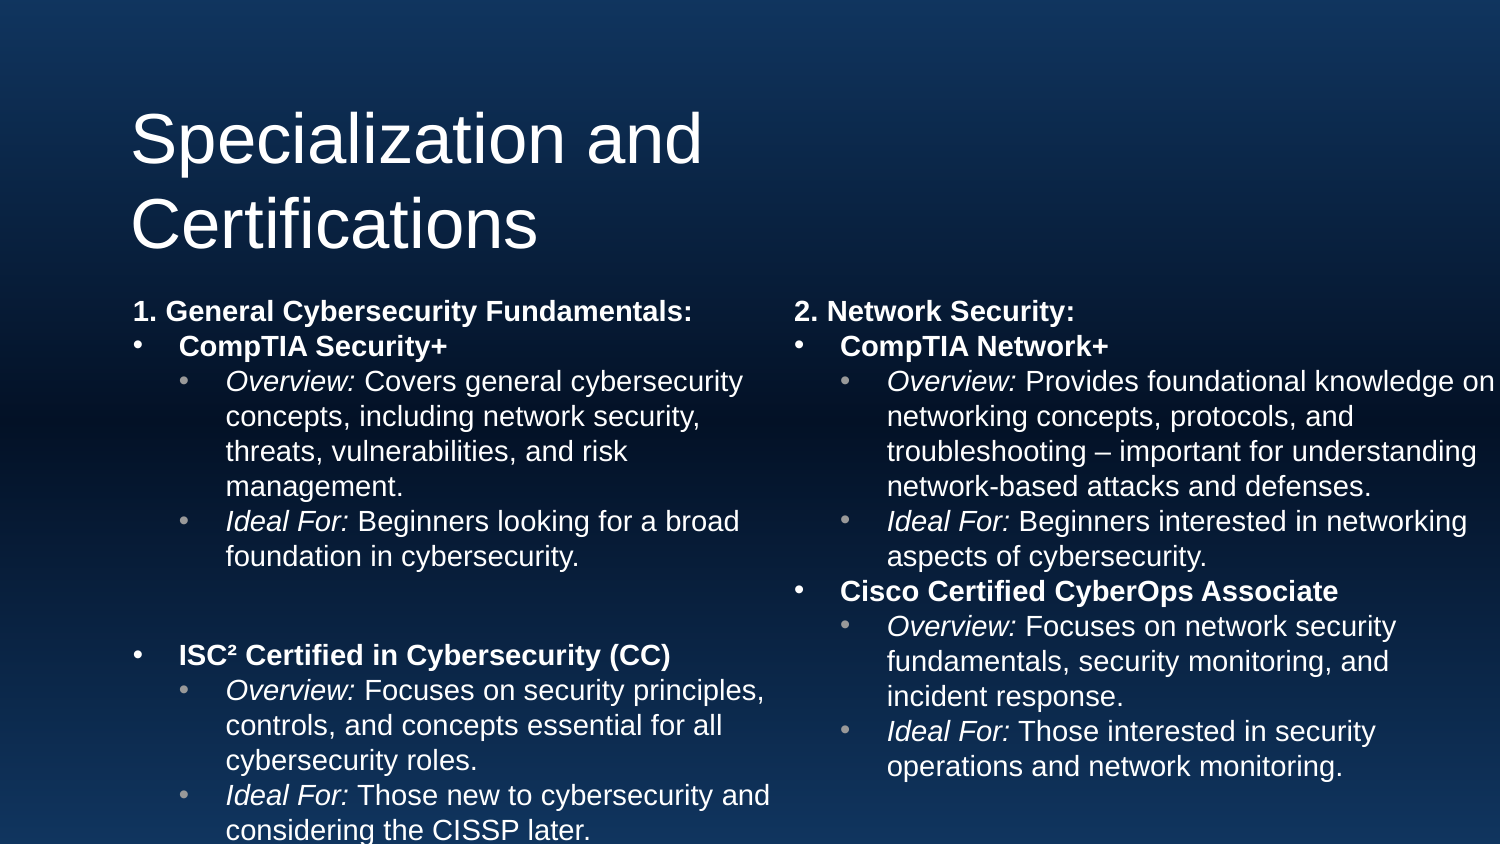

# Specialization and Certifications
1. General Cybersecurity Fundamentals:
CompTIA Security+
Overview: Covers general cybersecurity concepts, including network security, threats, vulnerabilities, and risk management.
Ideal For: Beginners looking for a broad foundation in cybersecurity.

ISC² Certified in Cybersecurity (CC)
Overview: Focuses on security principles, controls, and concepts essential for all cybersecurity roles.
Ideal For: Those new to cybersecurity and considering the CISSP later.
2. Network Security:
CompTIA Network+
Overview: Provides foundational knowledge on networking concepts, protocols, and troubleshooting – important for understanding network-based attacks and defenses.
Ideal For: Beginners interested in networking aspects of cybersecurity.
Cisco Certified CyberOps Associate
Overview: Focuses on network security fundamentals, security monitoring, and incident response.
Ideal For: Those interested in security operations and network monitoring.